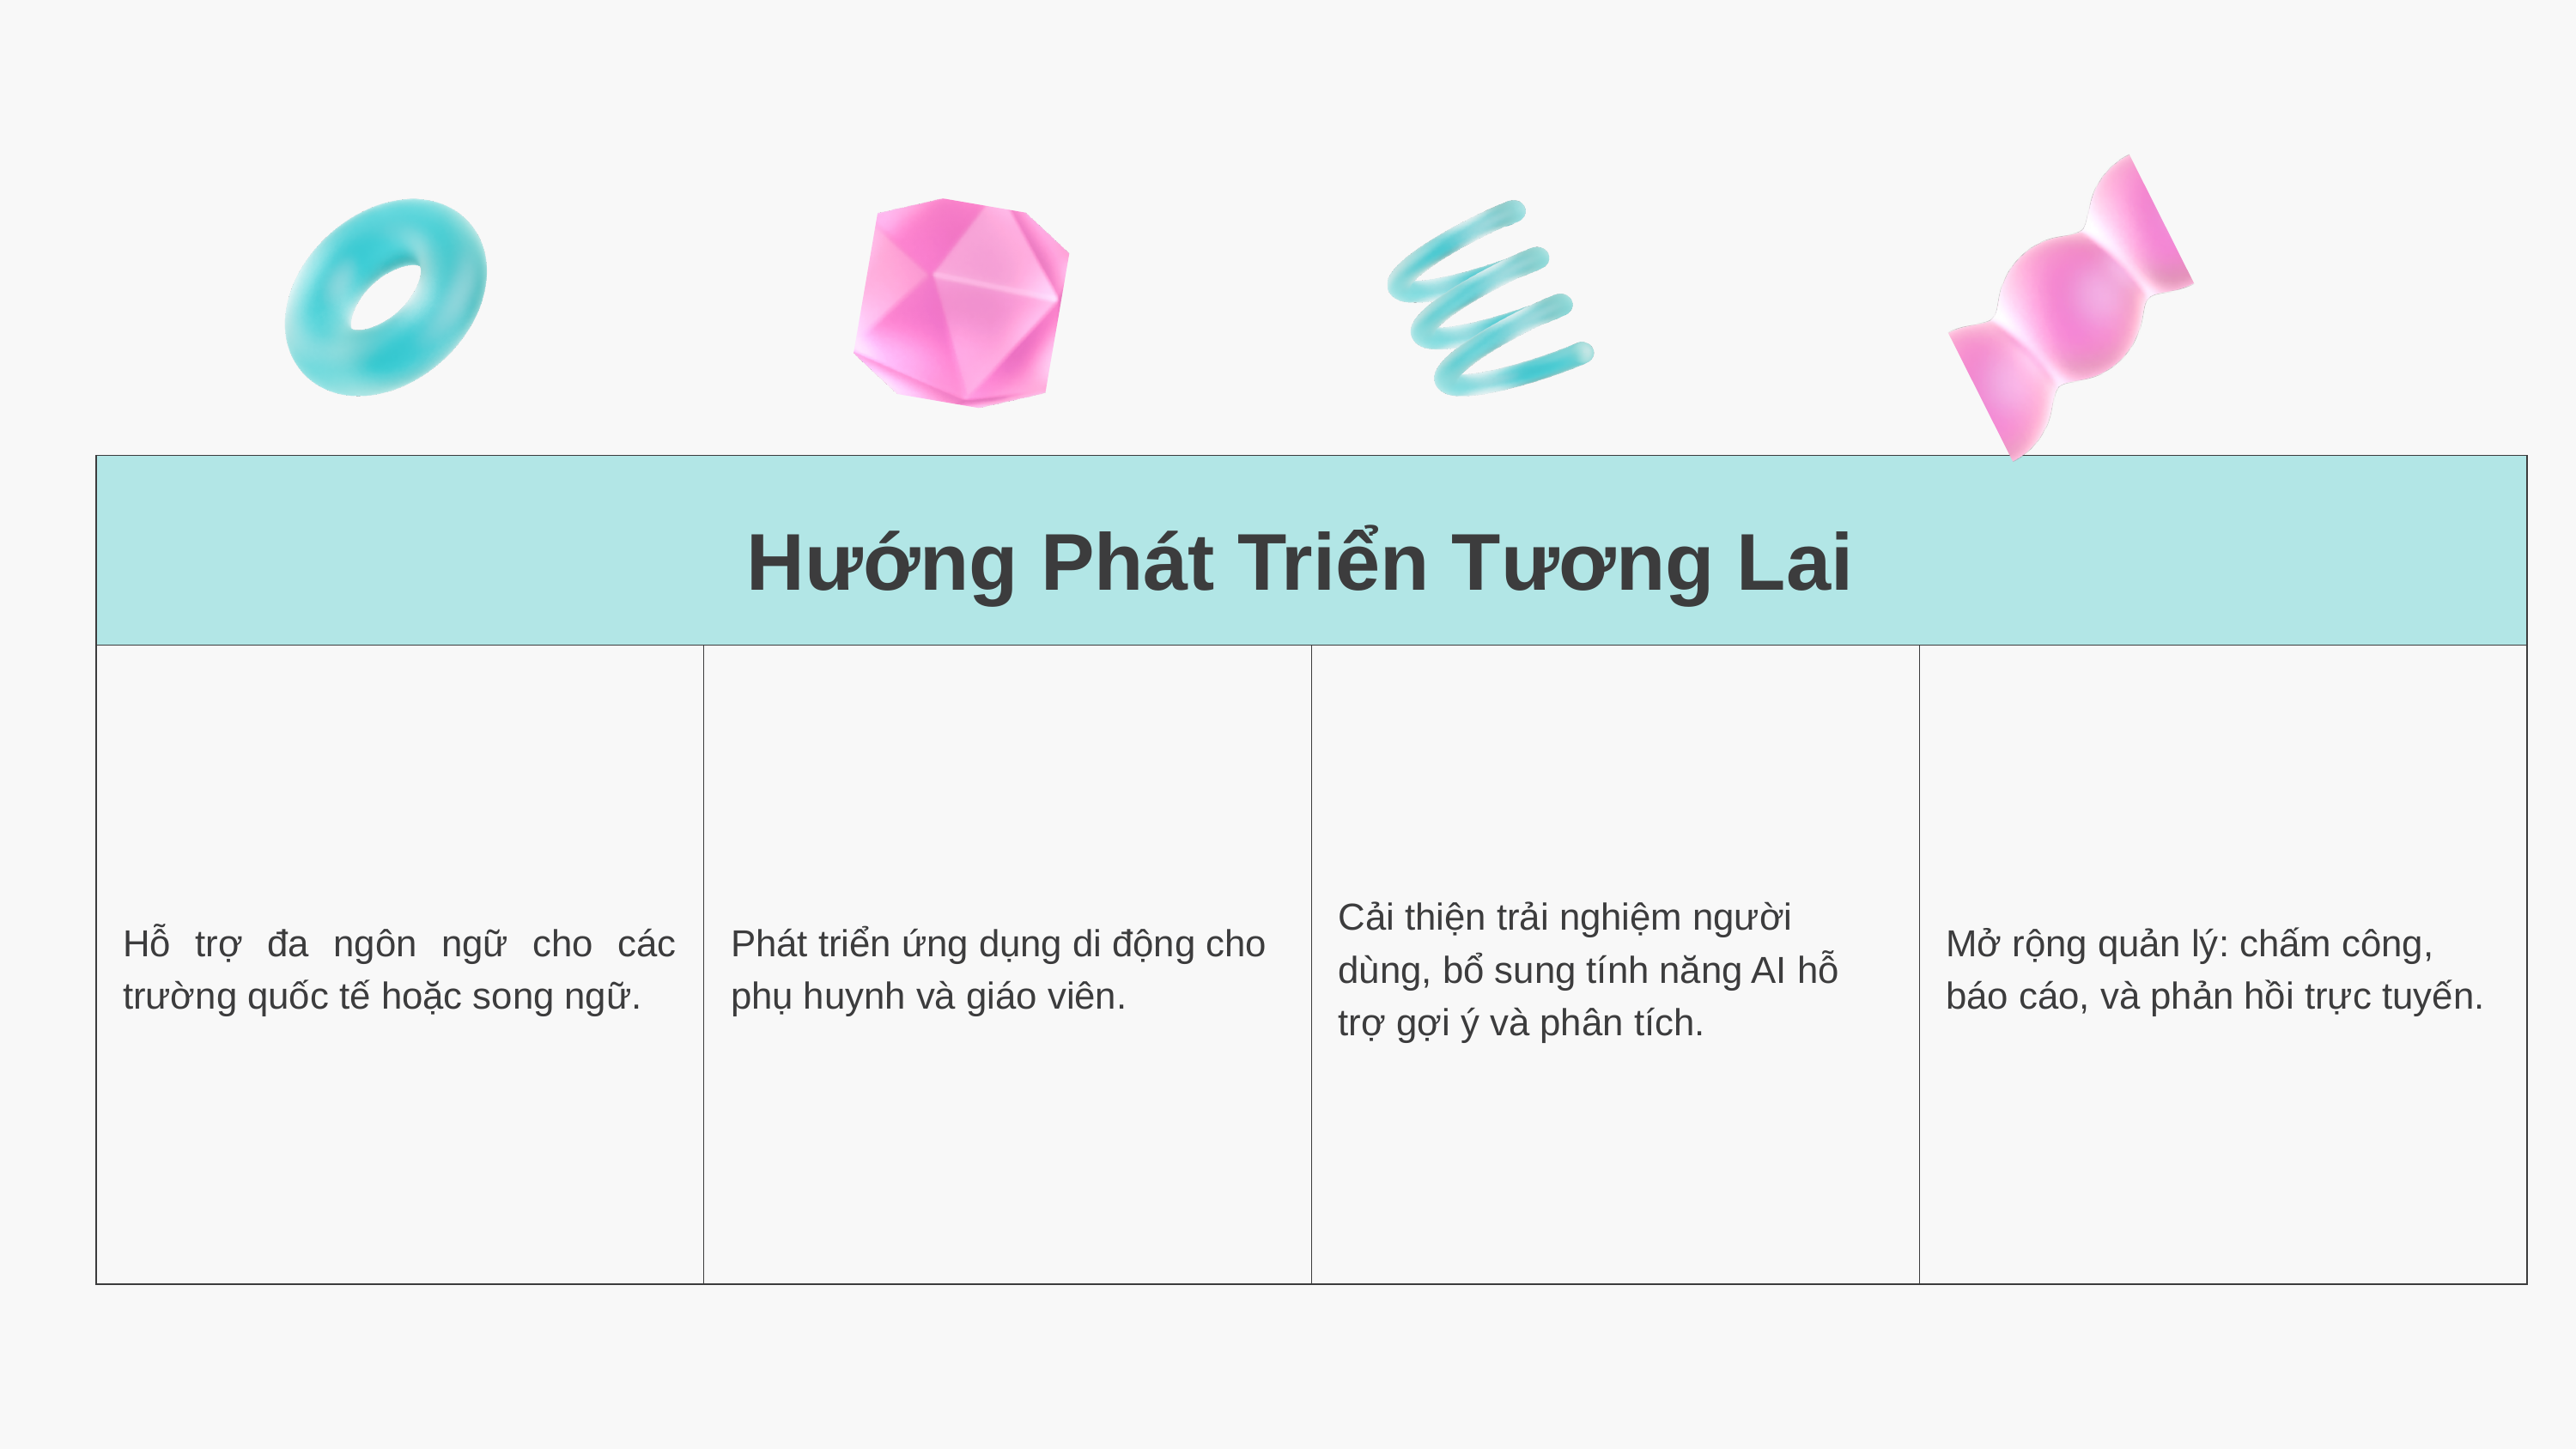

| Hướng Phát Triển Tương Lai |  |  |  |
| --- | --- | --- | --- |
| Hỗ trợ đa ngôn ngữ cho các trường quốc tế hoặc song ngữ. | Phát triển ứng dụng di động cho phụ huynh và giáo viên. | Cải thiện trải nghiệm người dùng, bổ sung tính năng AI hỗ trợ gợi ý và phân tích. | Mở rộng quản lý: chấm công, báo cáo, và phản hồi trực tuyến. |